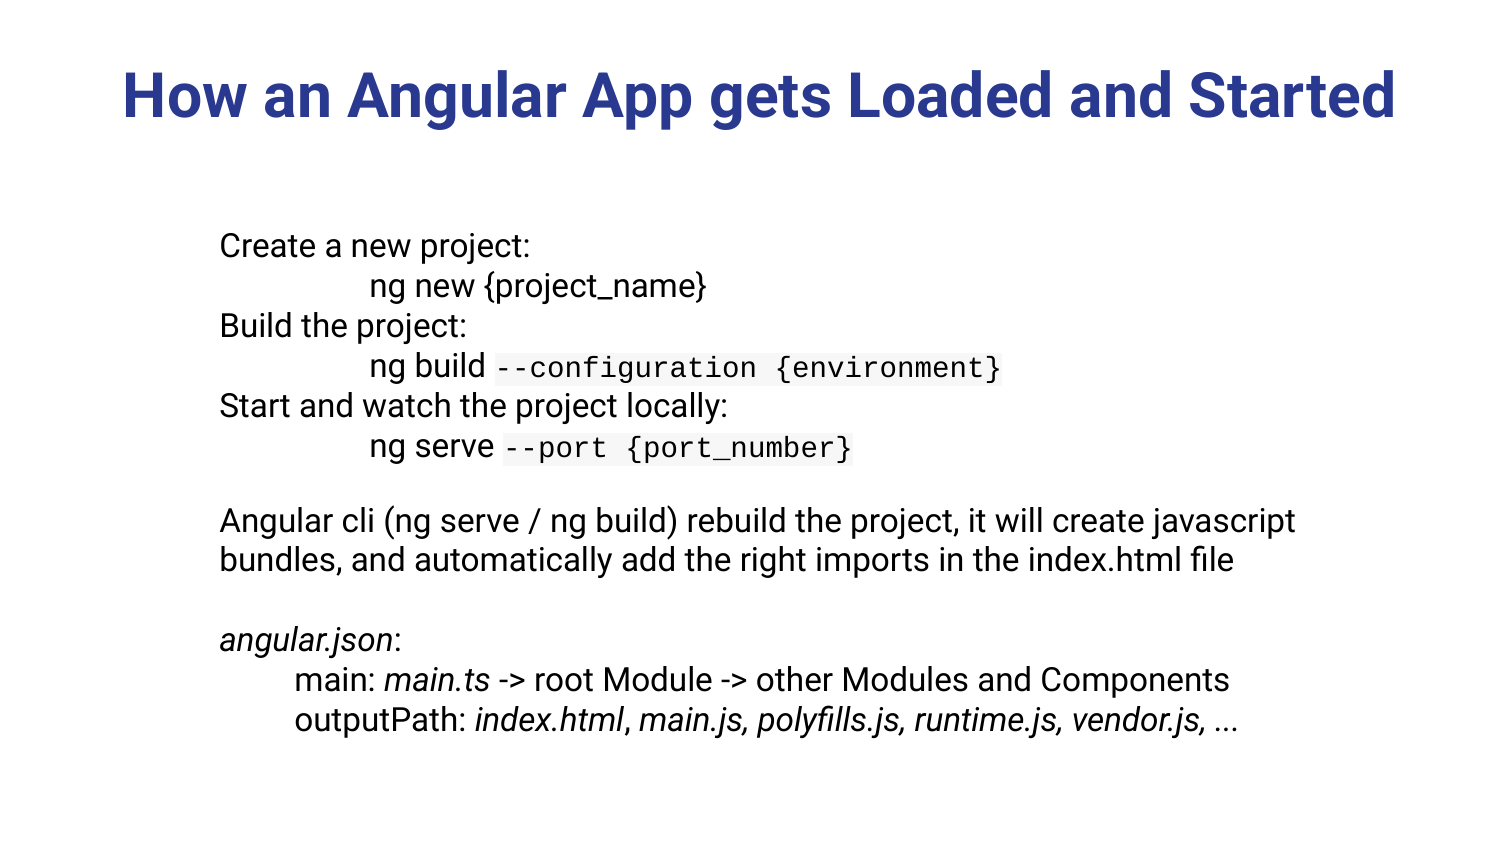

How an Angular App gets Loaded and Started
Create a new project:
	ng new {project_name}
Build the project:
	ng build --configuration {environment}
Start and watch the project locally:
	ng serve --port {port_number}

Angular cli (ng serve / ng build) rebuild the project, it will create javascript bundles, and automatically add the right imports in the index.html file

angular.json:
main: main.ts -> root Module -> other Modules and Components
outputPath: index.html, main.js, polyfills.js, runtime.js, vendor.js, ...